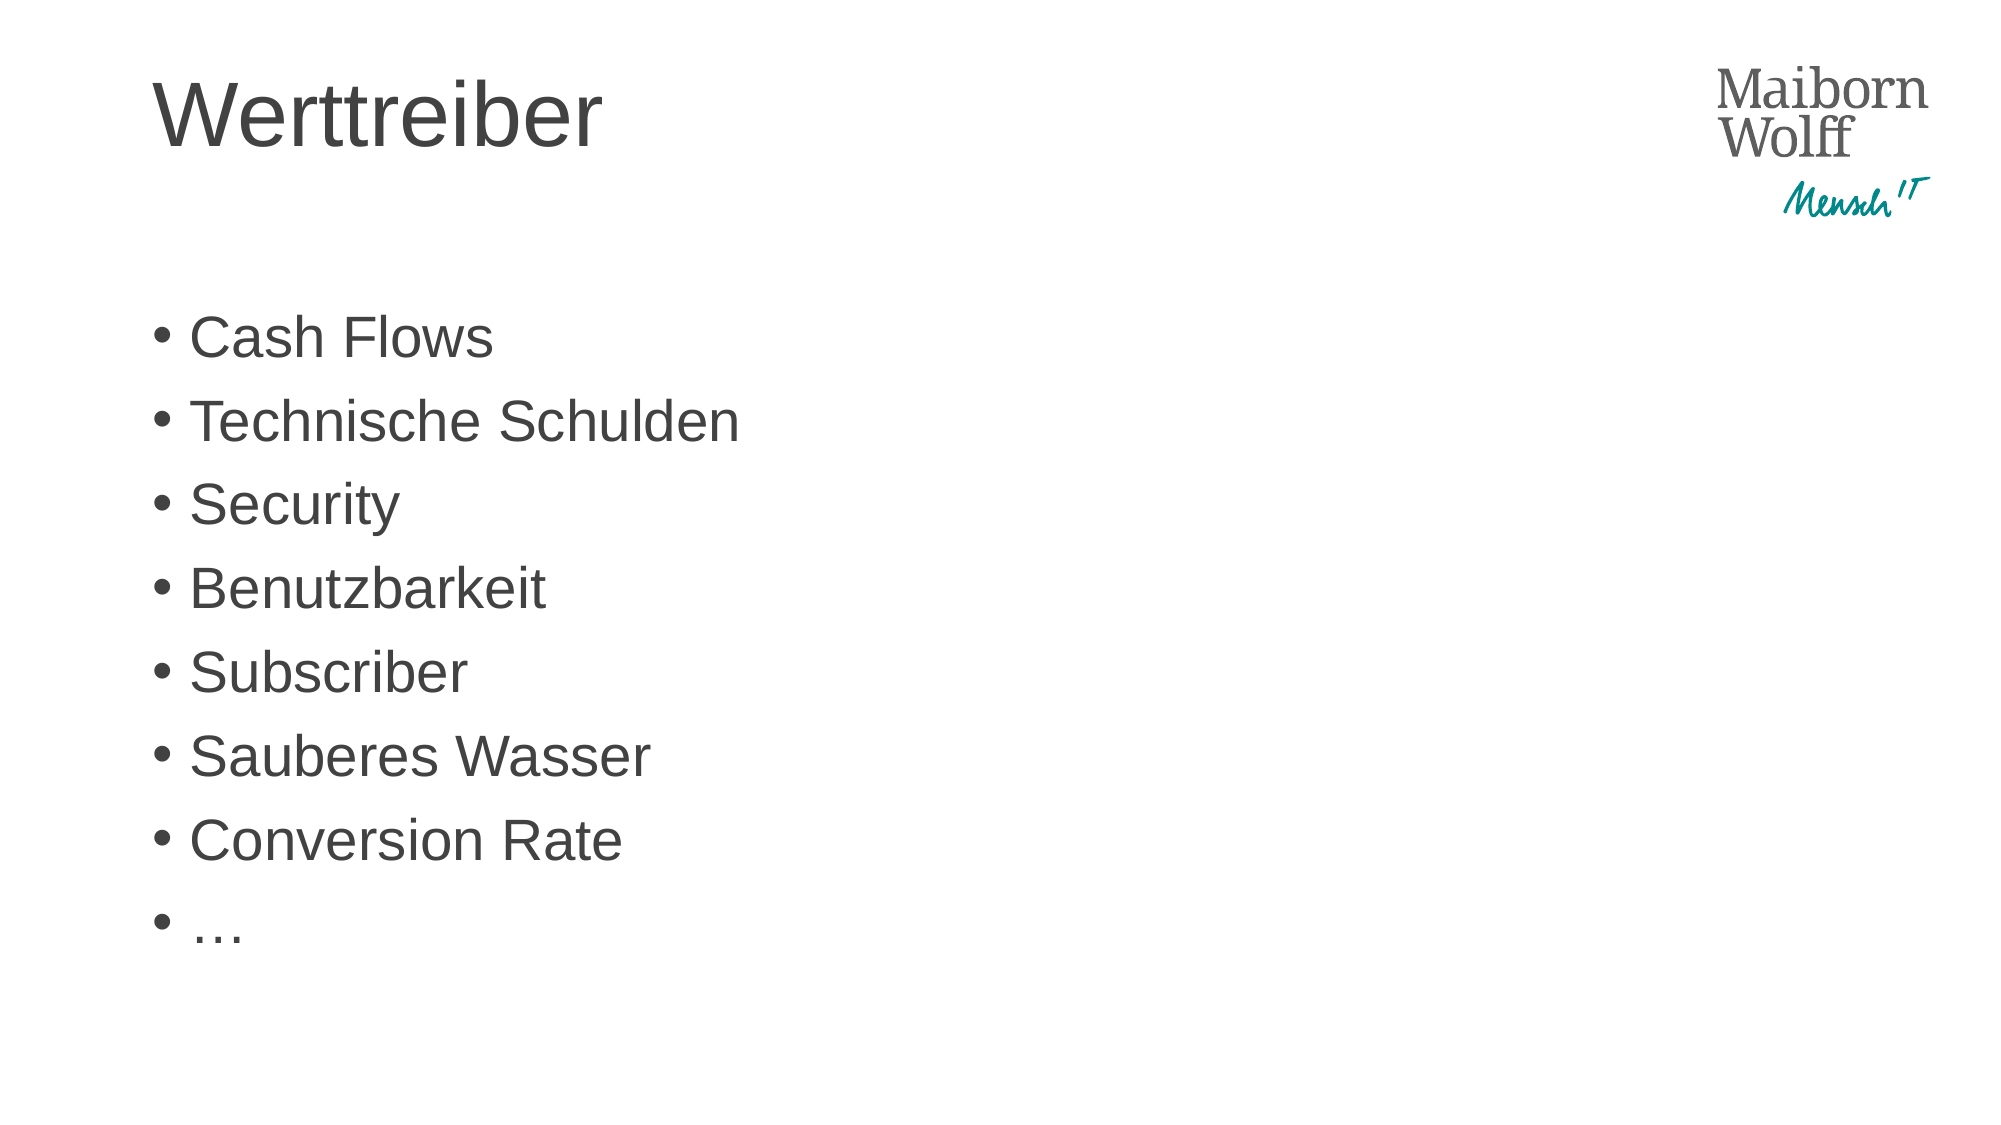

# Werttreiber
Cash Flows
Technische Schulden
Security
Benutzbarkeit
Subscriber
Sauberes Wasser
Conversion Rate
…